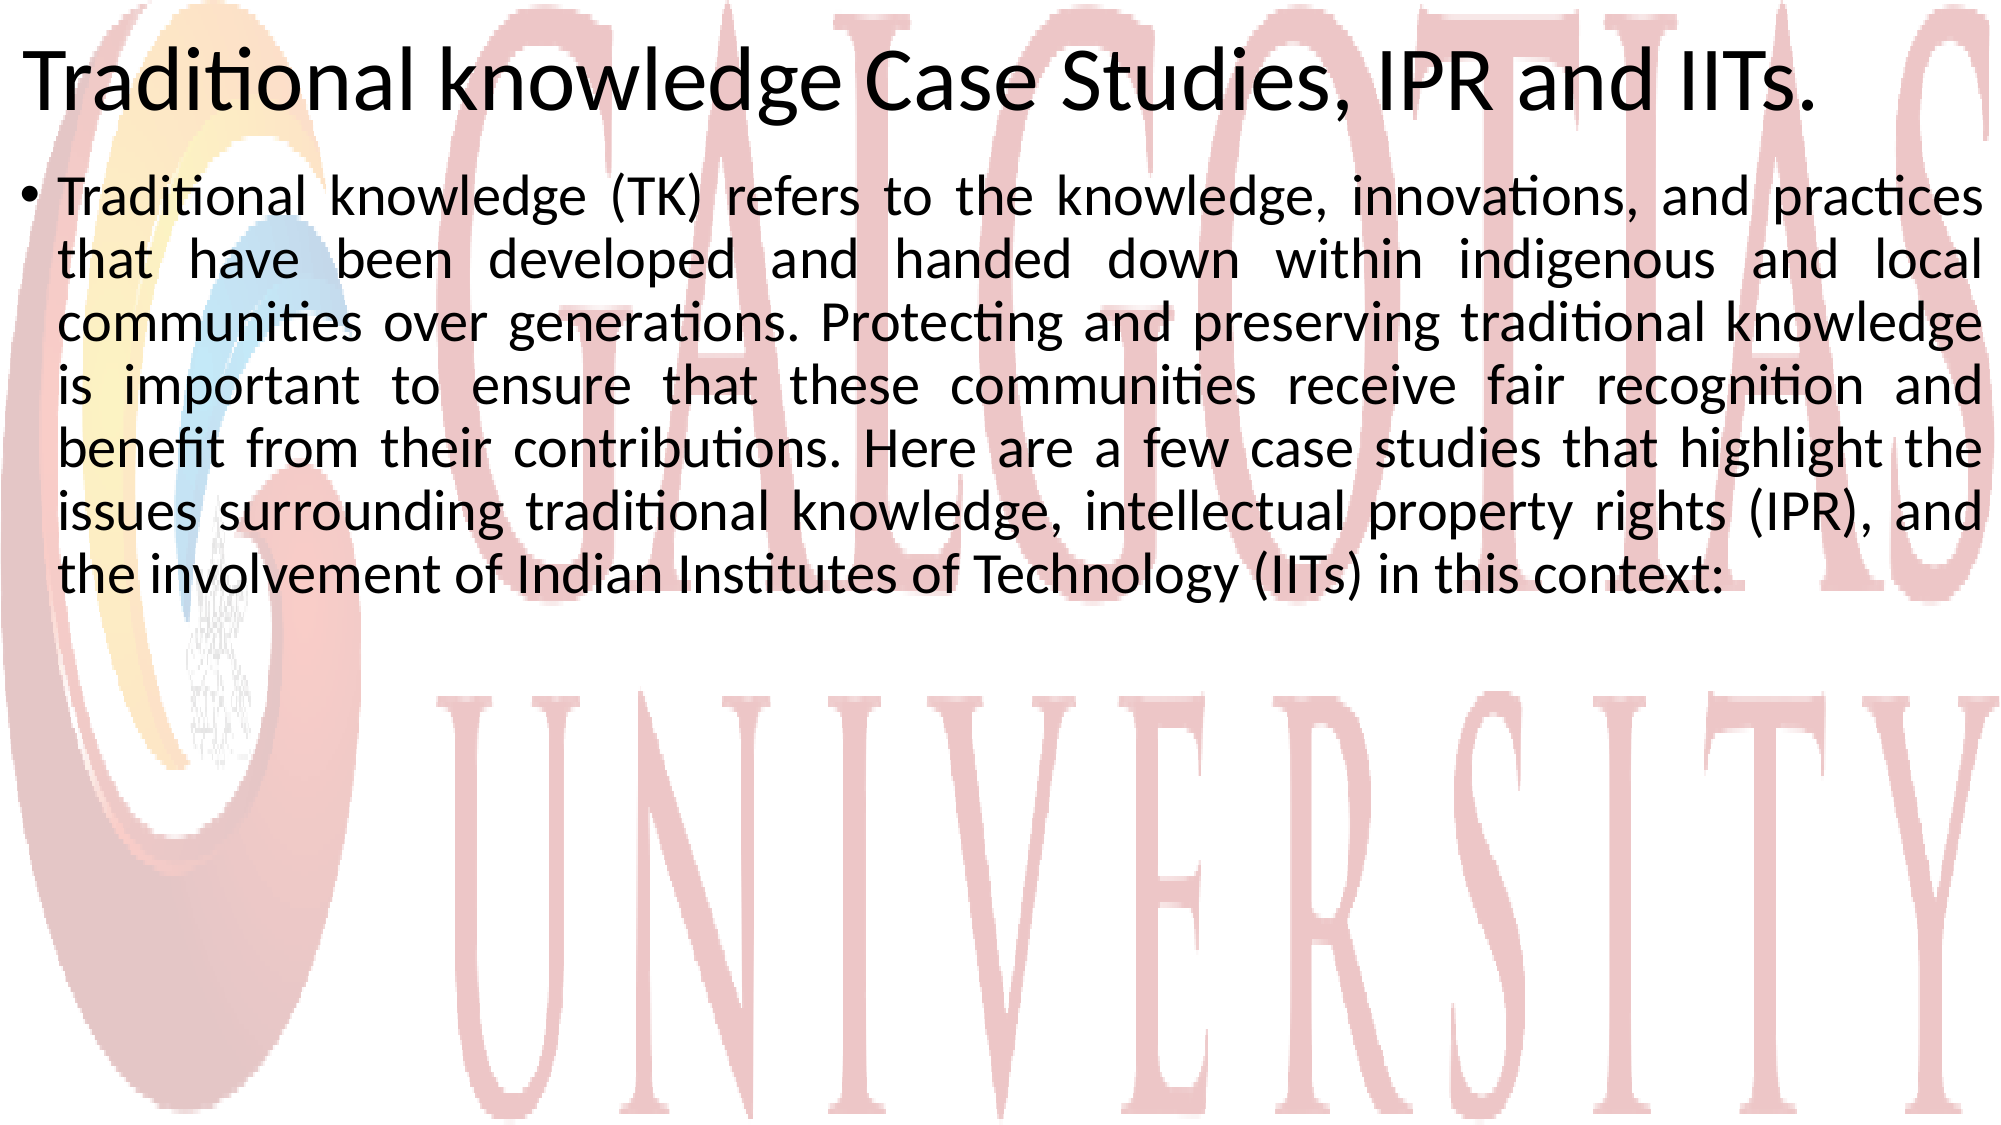

# Traditional knowledge Case Studies, IPR and IITs.
Traditional knowledge (TK) refers to the knowledge, innovations, and practices that have been developed and handed down within indigenous and local communities over generations. Protecting and preserving traditional knowledge is important to ensure that these communities receive fair recognition and benefit from their contributions. Here are a few case studies that highlight the issues surrounding traditional knowledge, intellectual property rights (IPR), and the involvement of Indian Institutes of Technology (IITs) in this context: